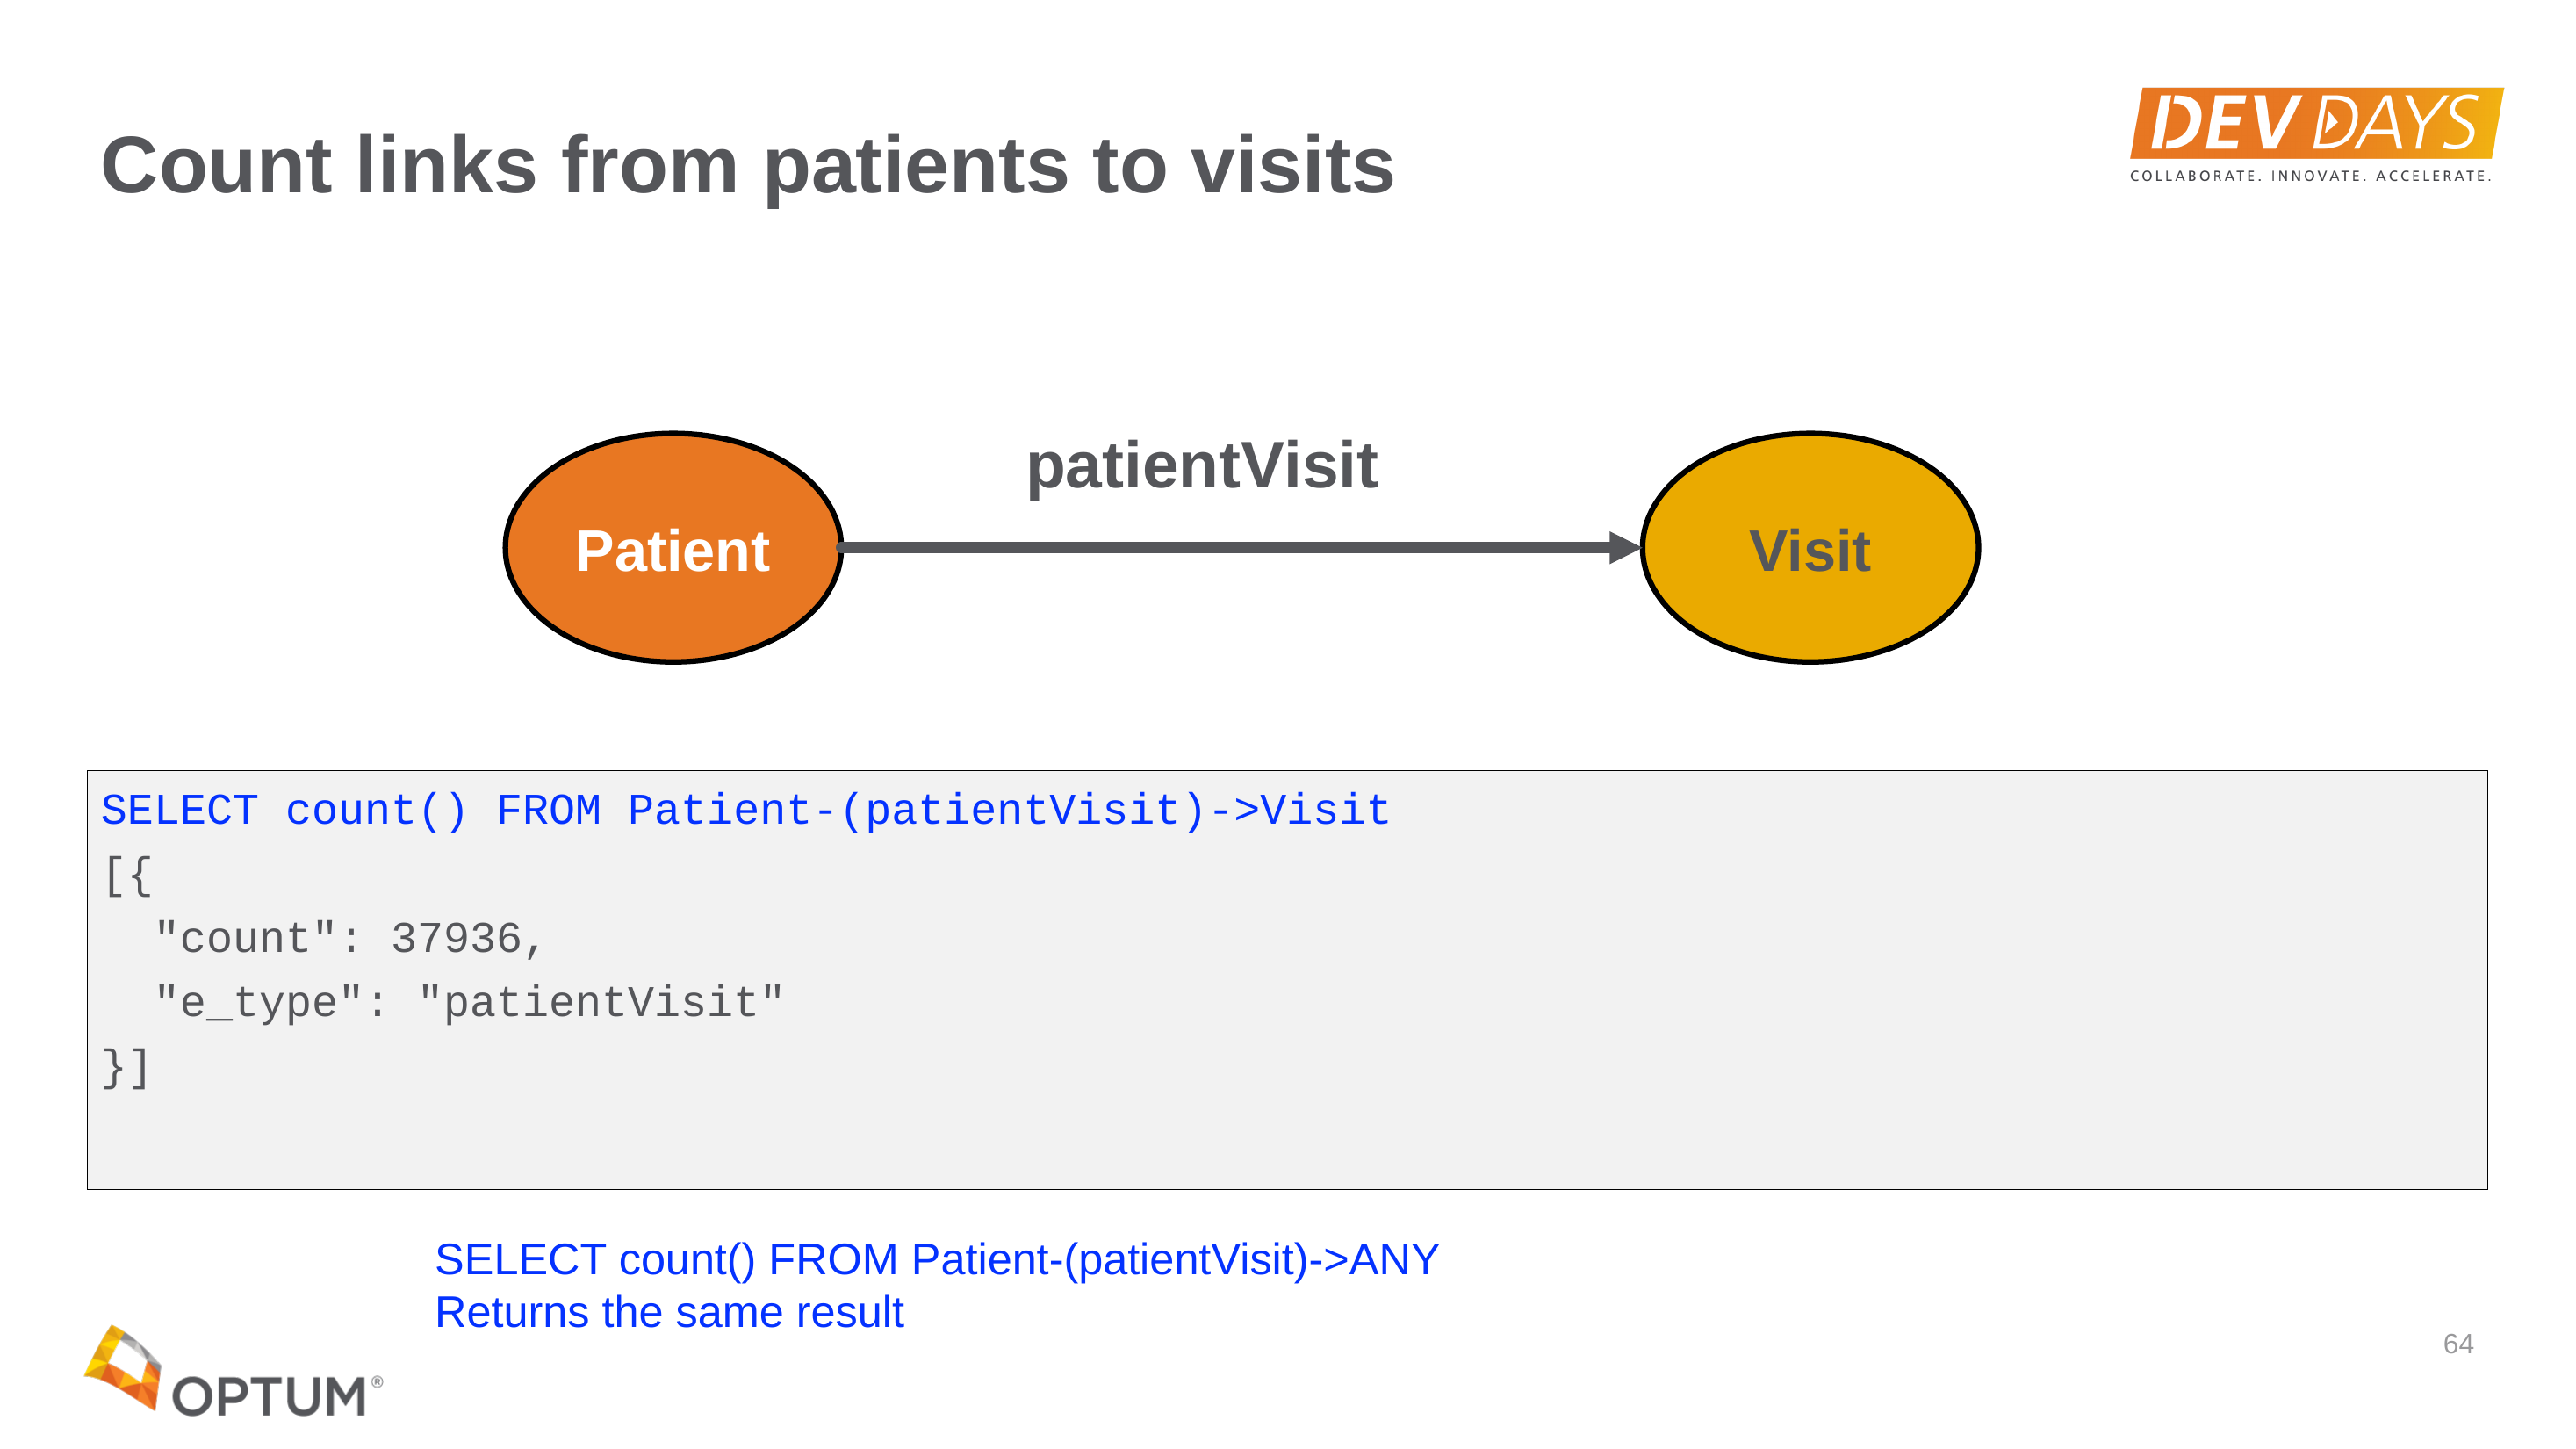

# Count links from patients to visits
patientVisit
Patient
Visit
SELECT count() FROM Patient-(patientVisit)->Visit
[{
  "count": 37936,
  "e_type": "patientVisit"
}]

SELECT count() FROM Patient-(patientVisit)->ANY
Returns the same result

64